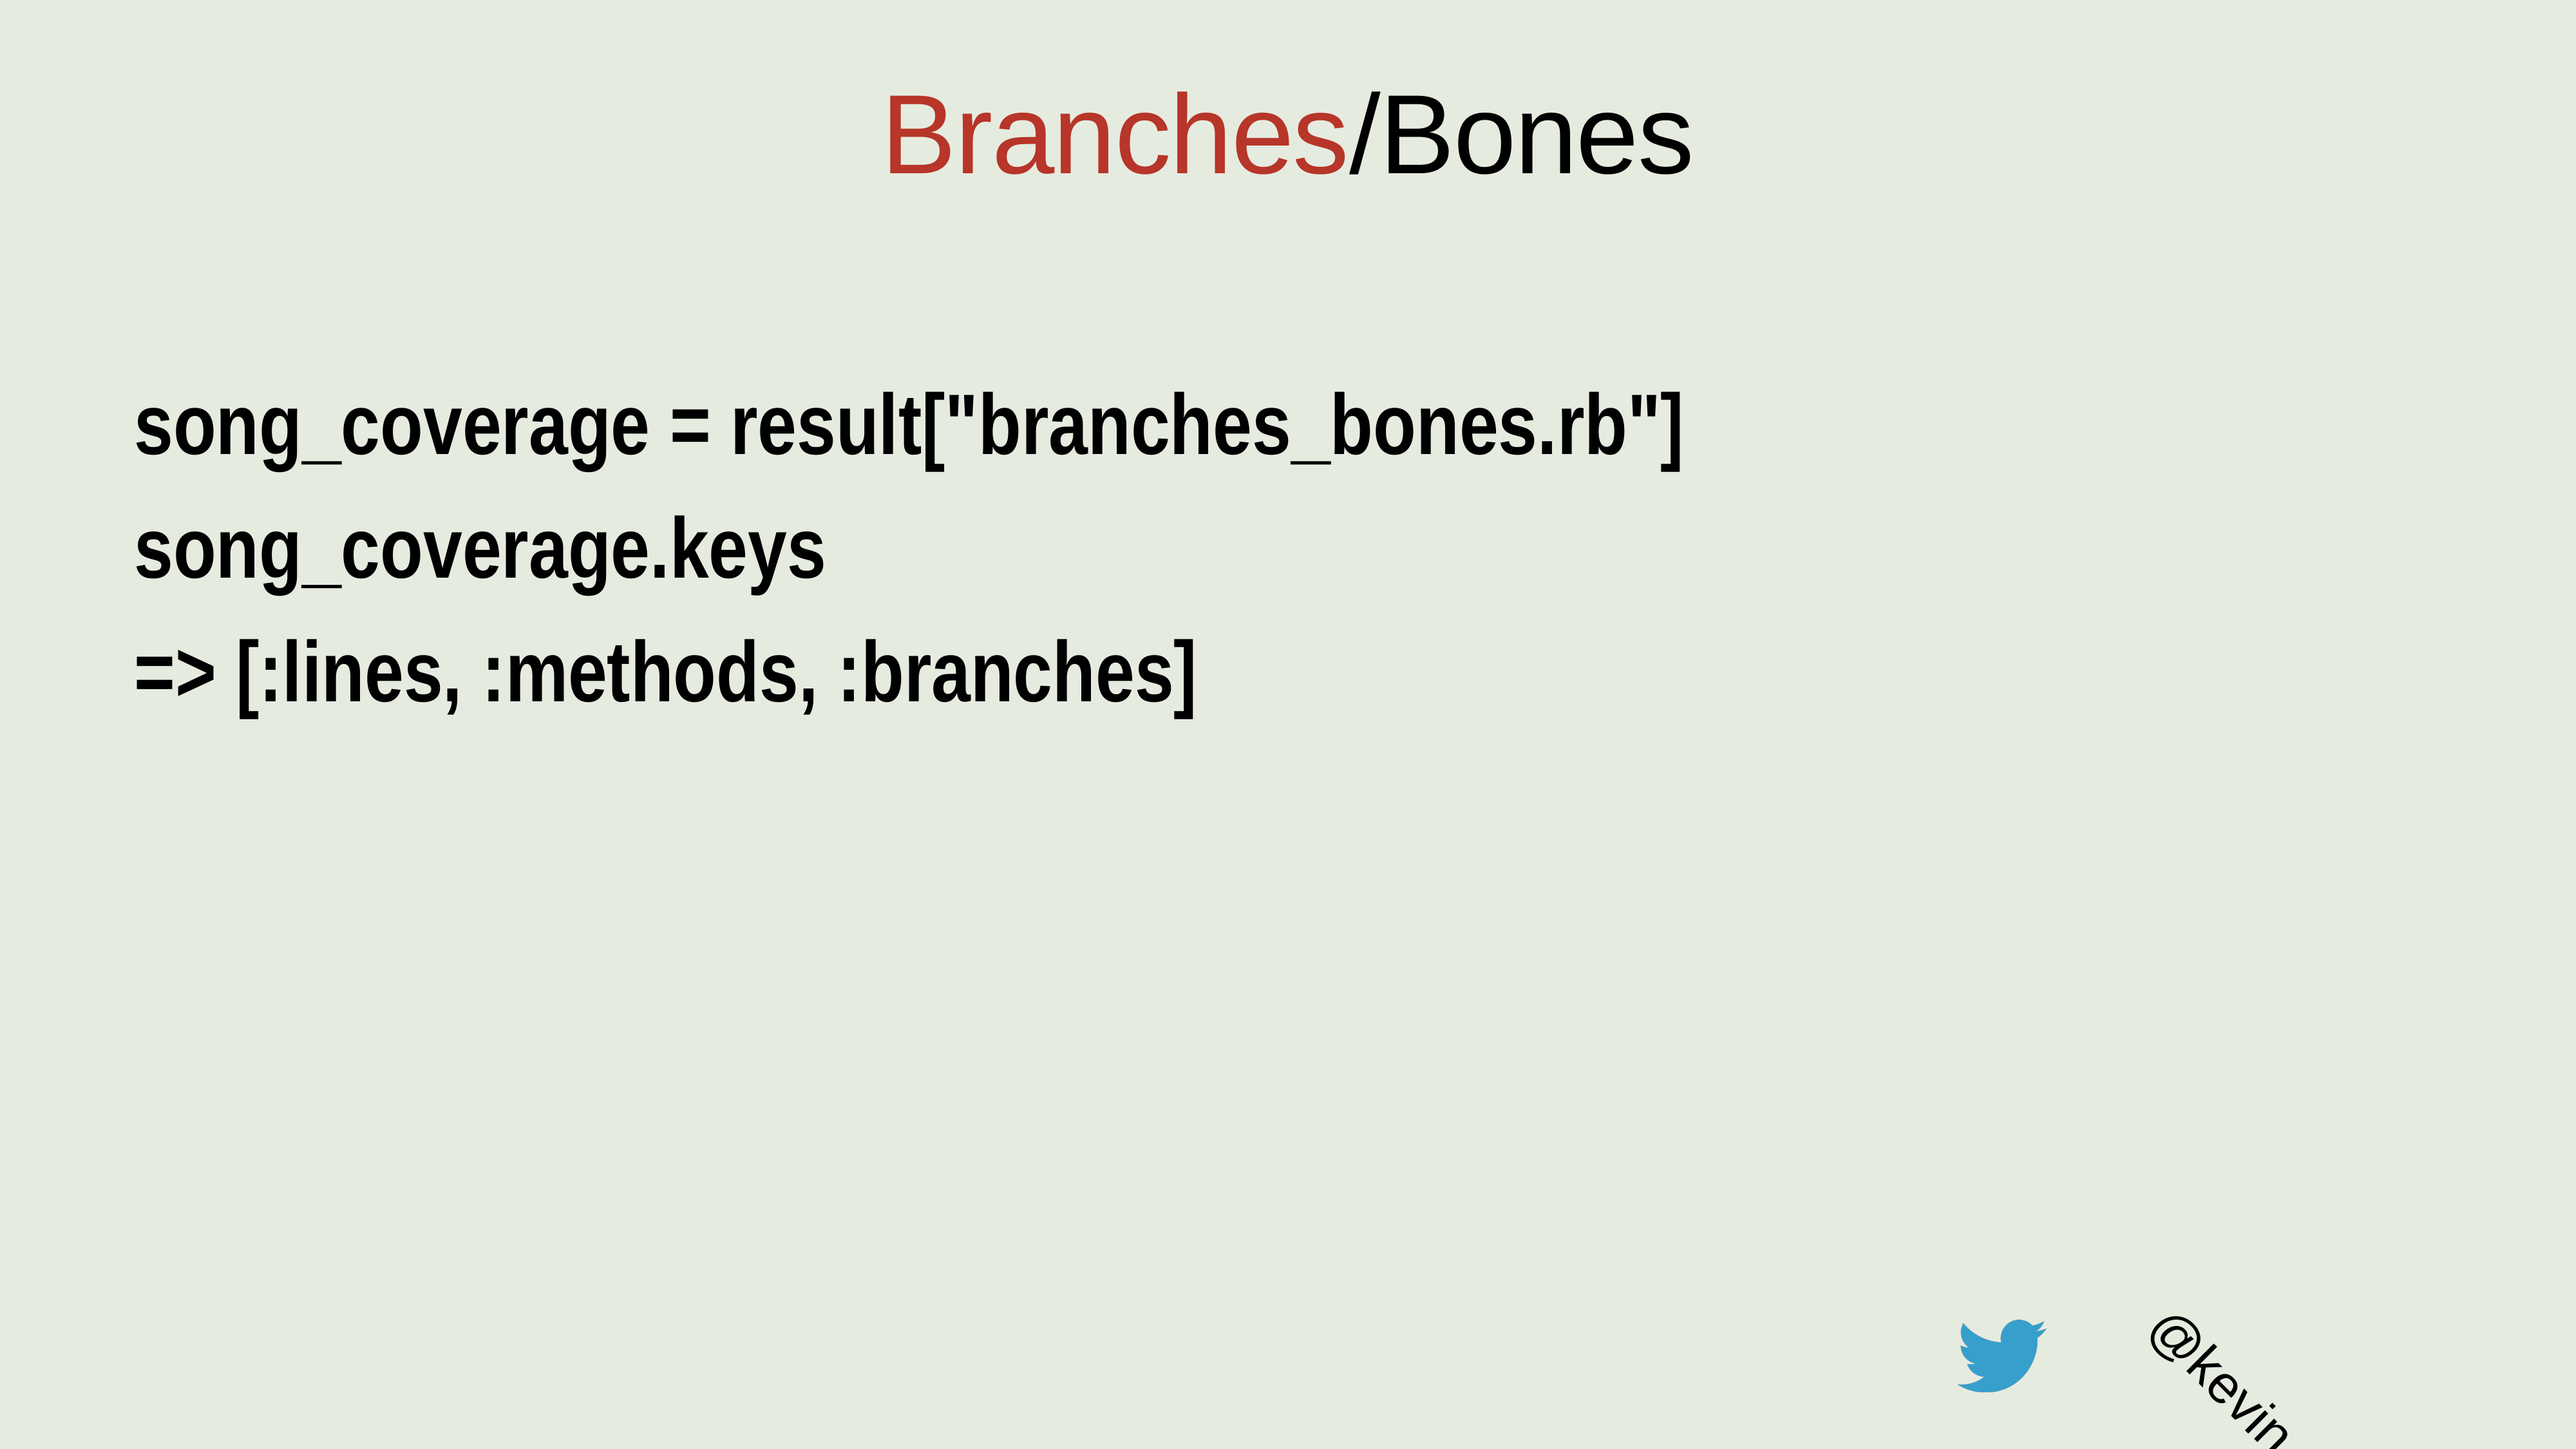

# Branches/Bones
song_coverage = result["branches_bones.rb"]
song_coverage.keys
=> [:lines, :methods, :branches]